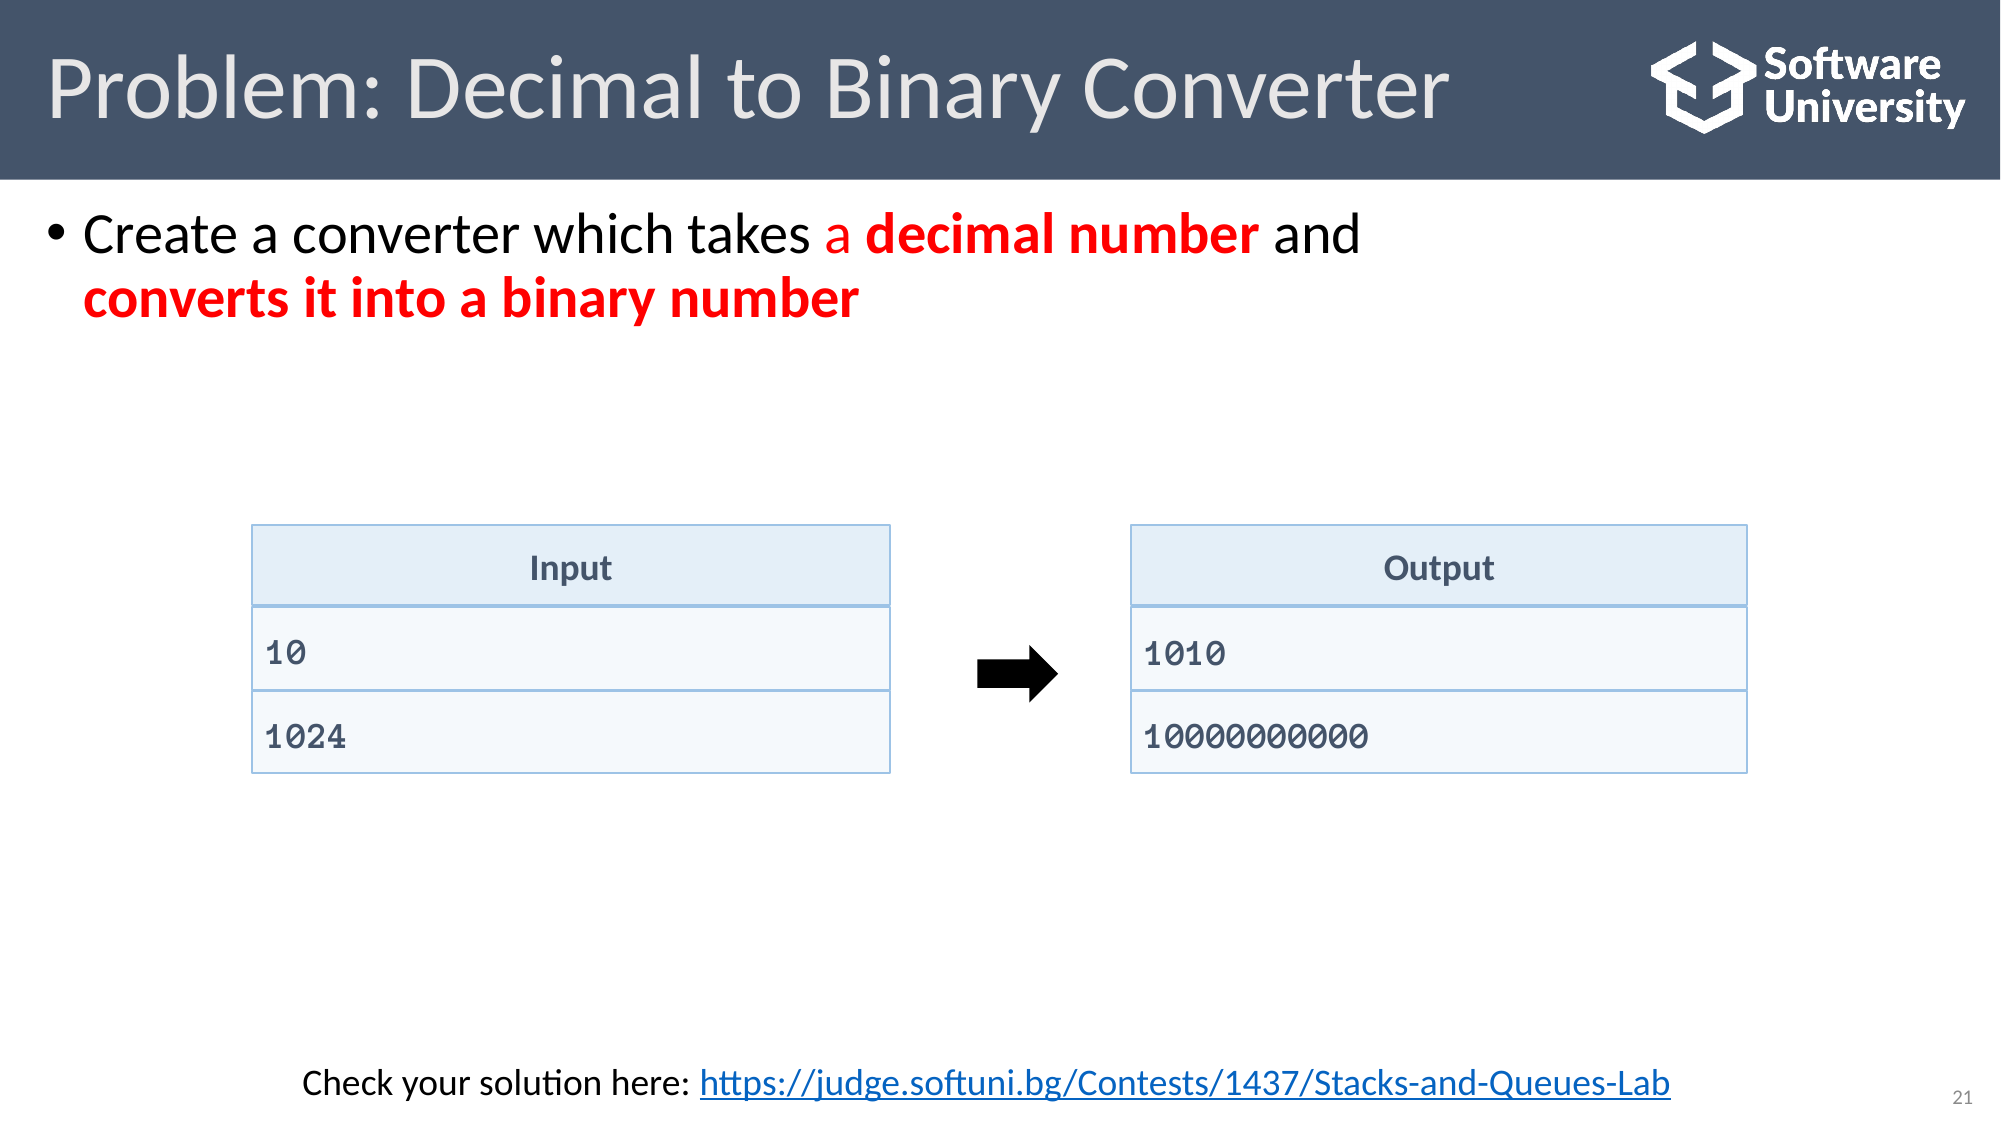

# Problem: Decimal to Binary Converter
Create a converter which takes a decimal number and
converts it into a binary number
Input
10
1024
Output
1010
10000000000

Check your solution here: https://judge.softuni.bg/Contests/1437/Stacks-and-Queues-Lab
21